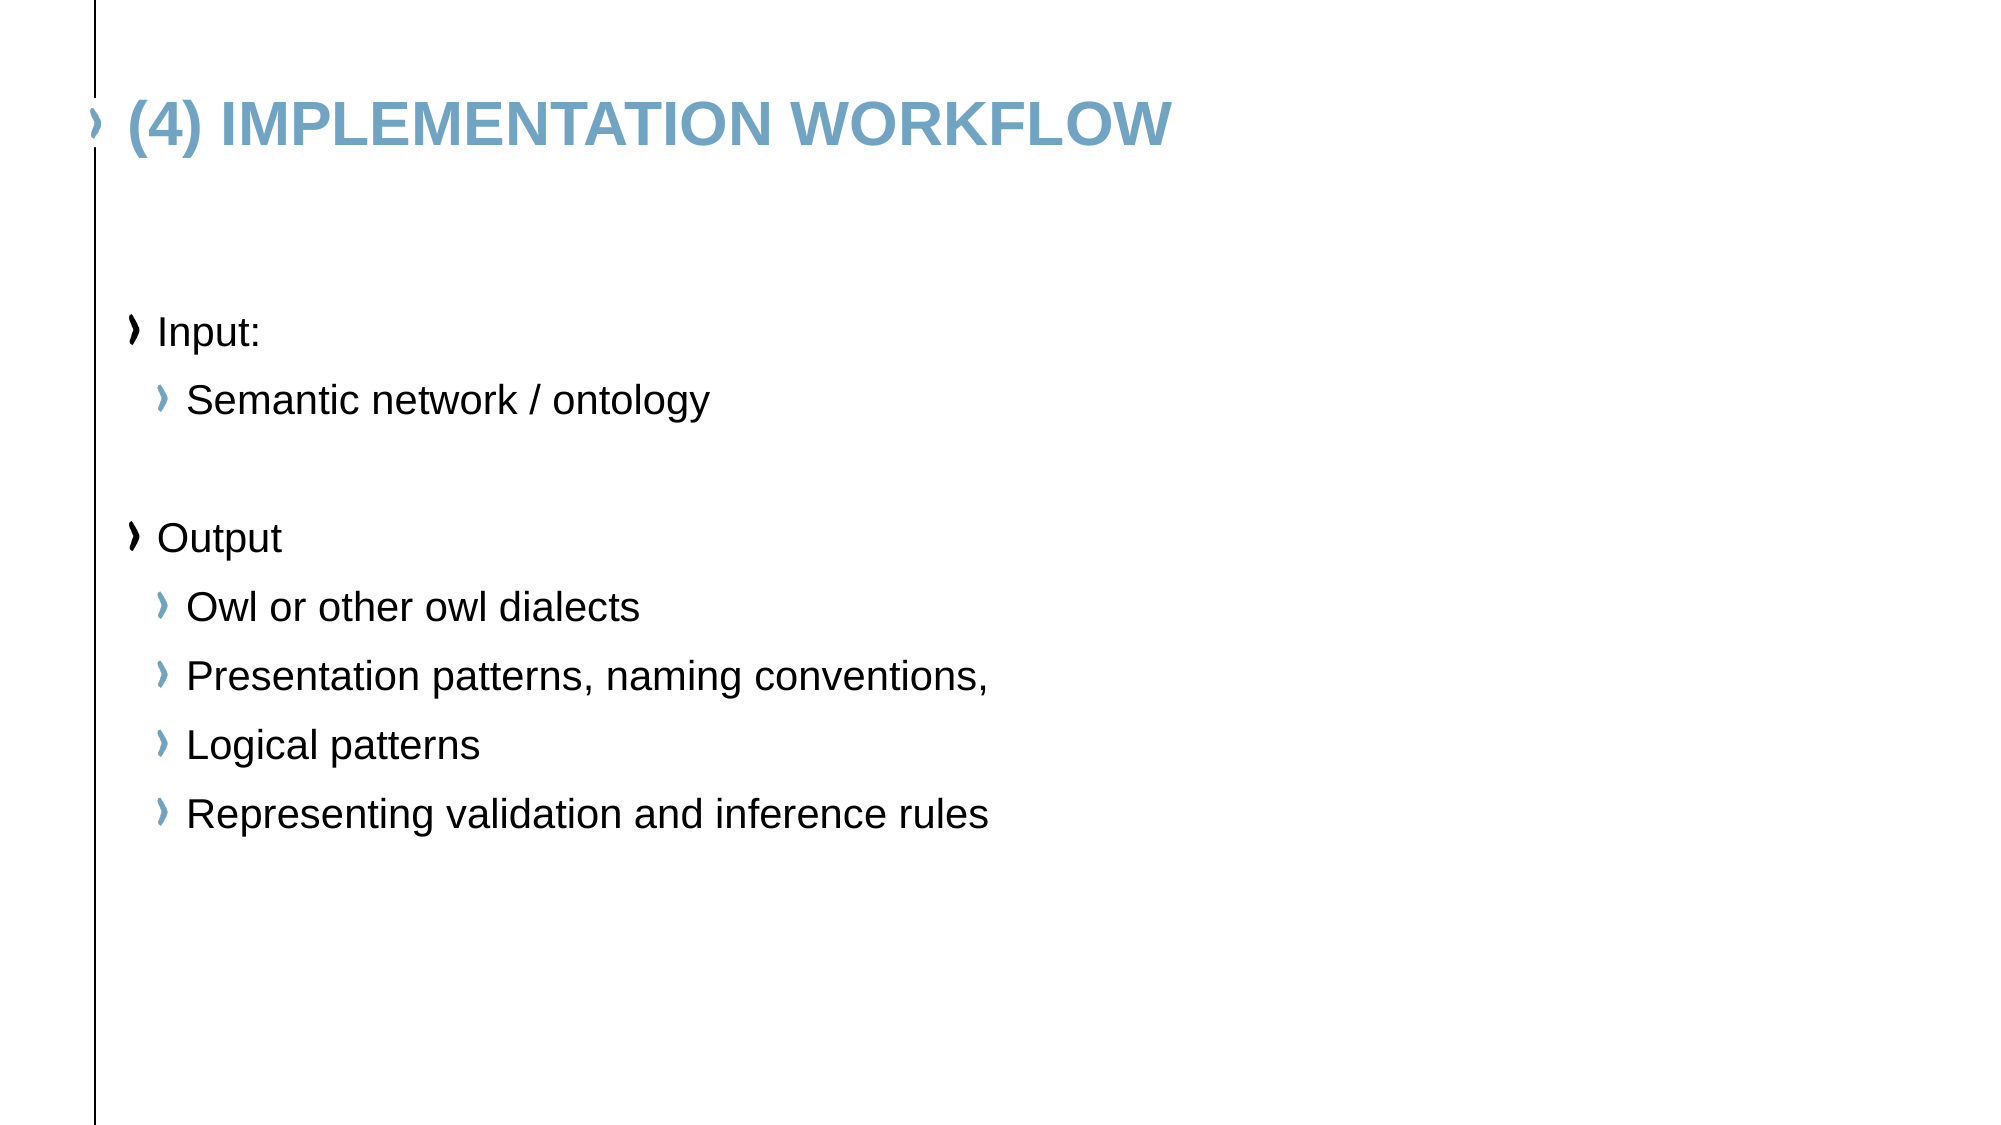

# (4) Implementation workflow

Input:
Semantic network / ontology

Output
Owl or other owl dialects
Presentation patterns, naming conventions,
Logical patterns
Representing validation and inference rules